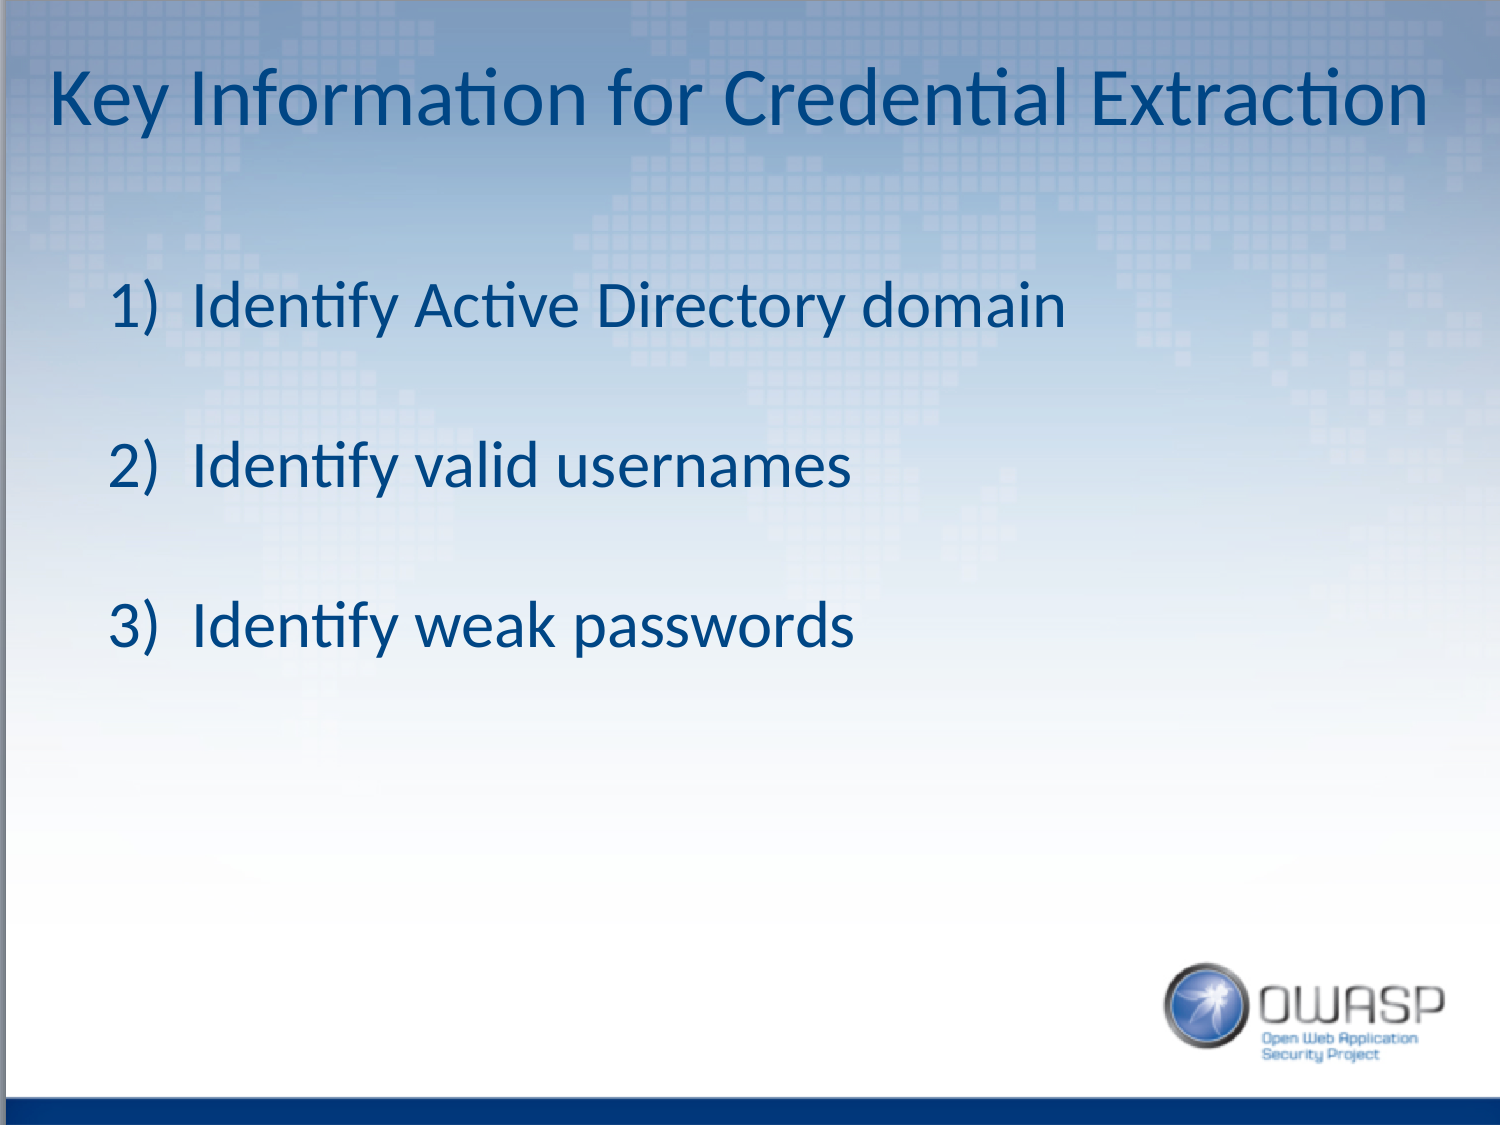

Key Information for Credential Extraction

Identify Active Directory domain
Identify valid usernames

Identify weak passwords